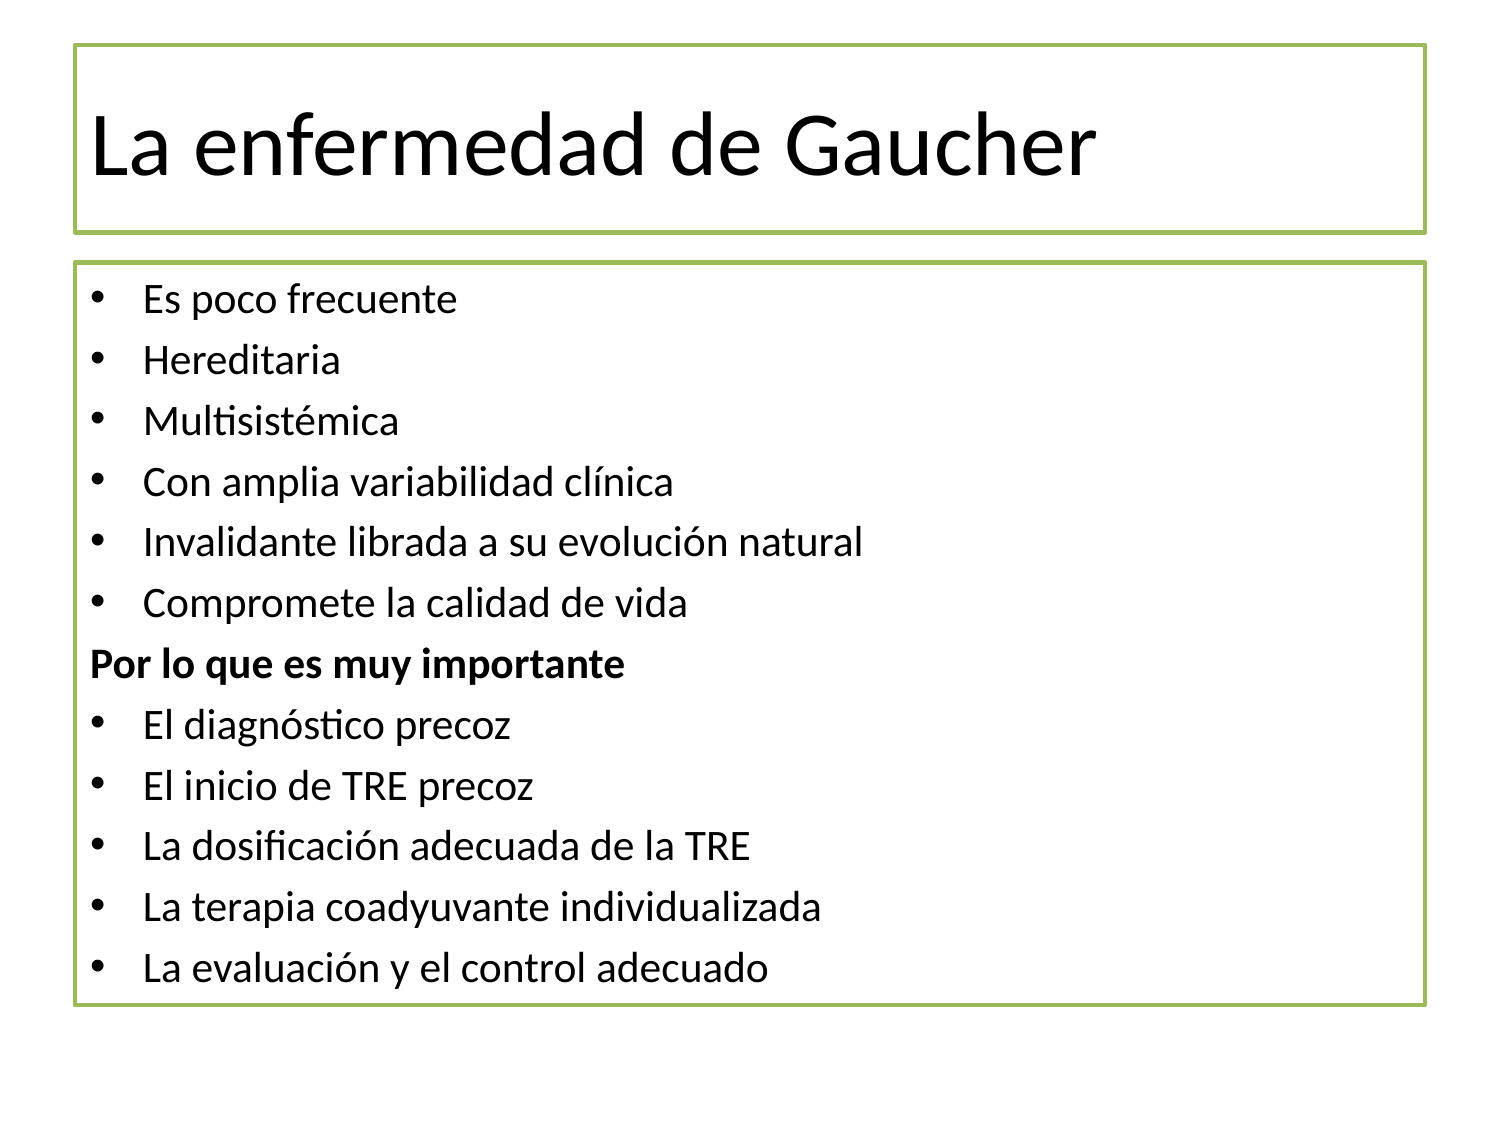

# La enfermedad de Gaucher
Es poco frecuente
Hereditaria
Multisistémica
Con amplia variabilidad clínica
Invalidante librada a su evolución natural
Compromete la calidad de vida
Por lo que es muy importante
El diagnóstico precoz
El inicio de TRE precoz
La dosificación adecuada de la TRE
La terapia coadyuvante individualizada
La evaluación y el control adecuado